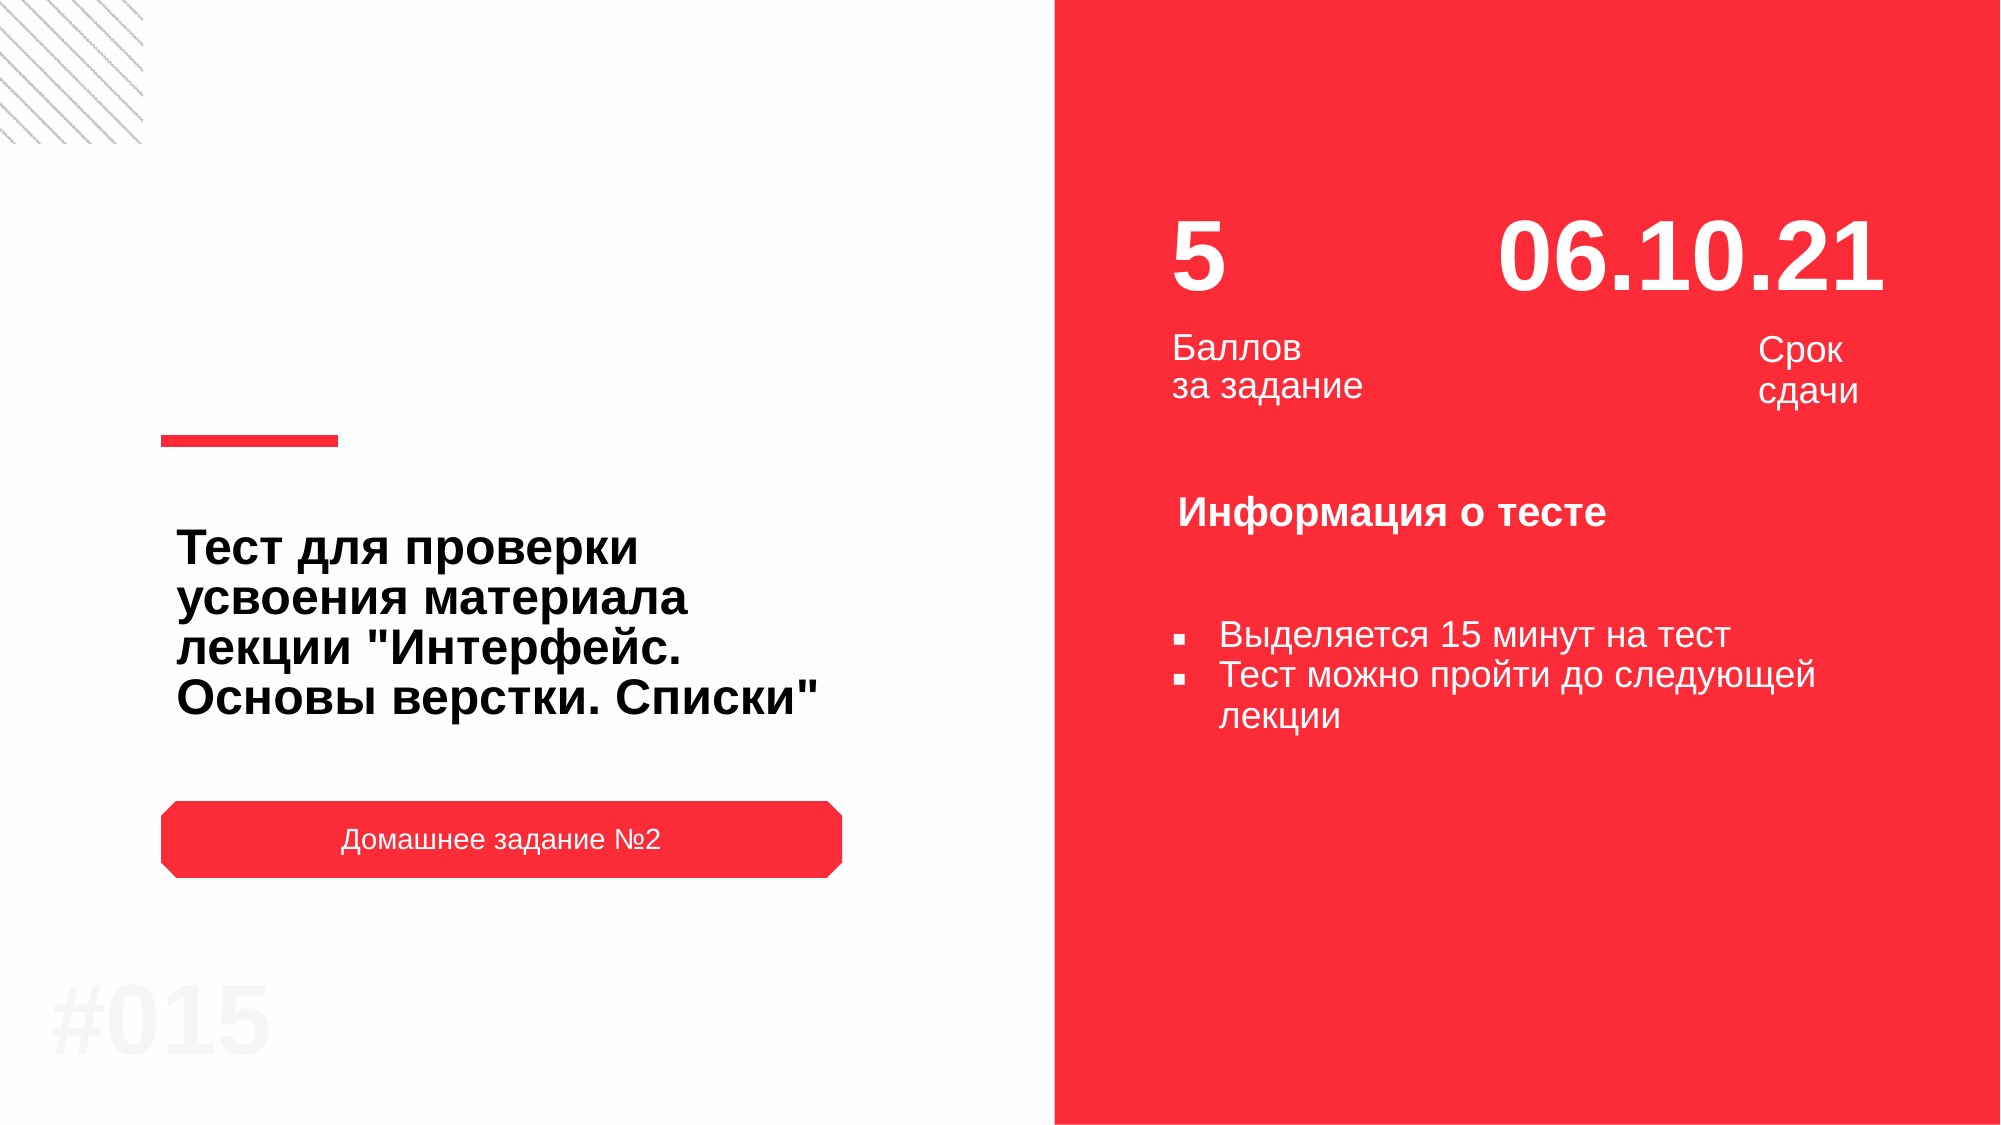

5
06.10.21
Баллов
за задание
Срок
сдачи
Информация о тесте
Тест для проверки усвоения материала лекции "Интерфейс. Основы верстки. Списки"

Выделяется 15 минут на тест
Тест можно пройти до следующей лекции
Домашнее задание №2
#015